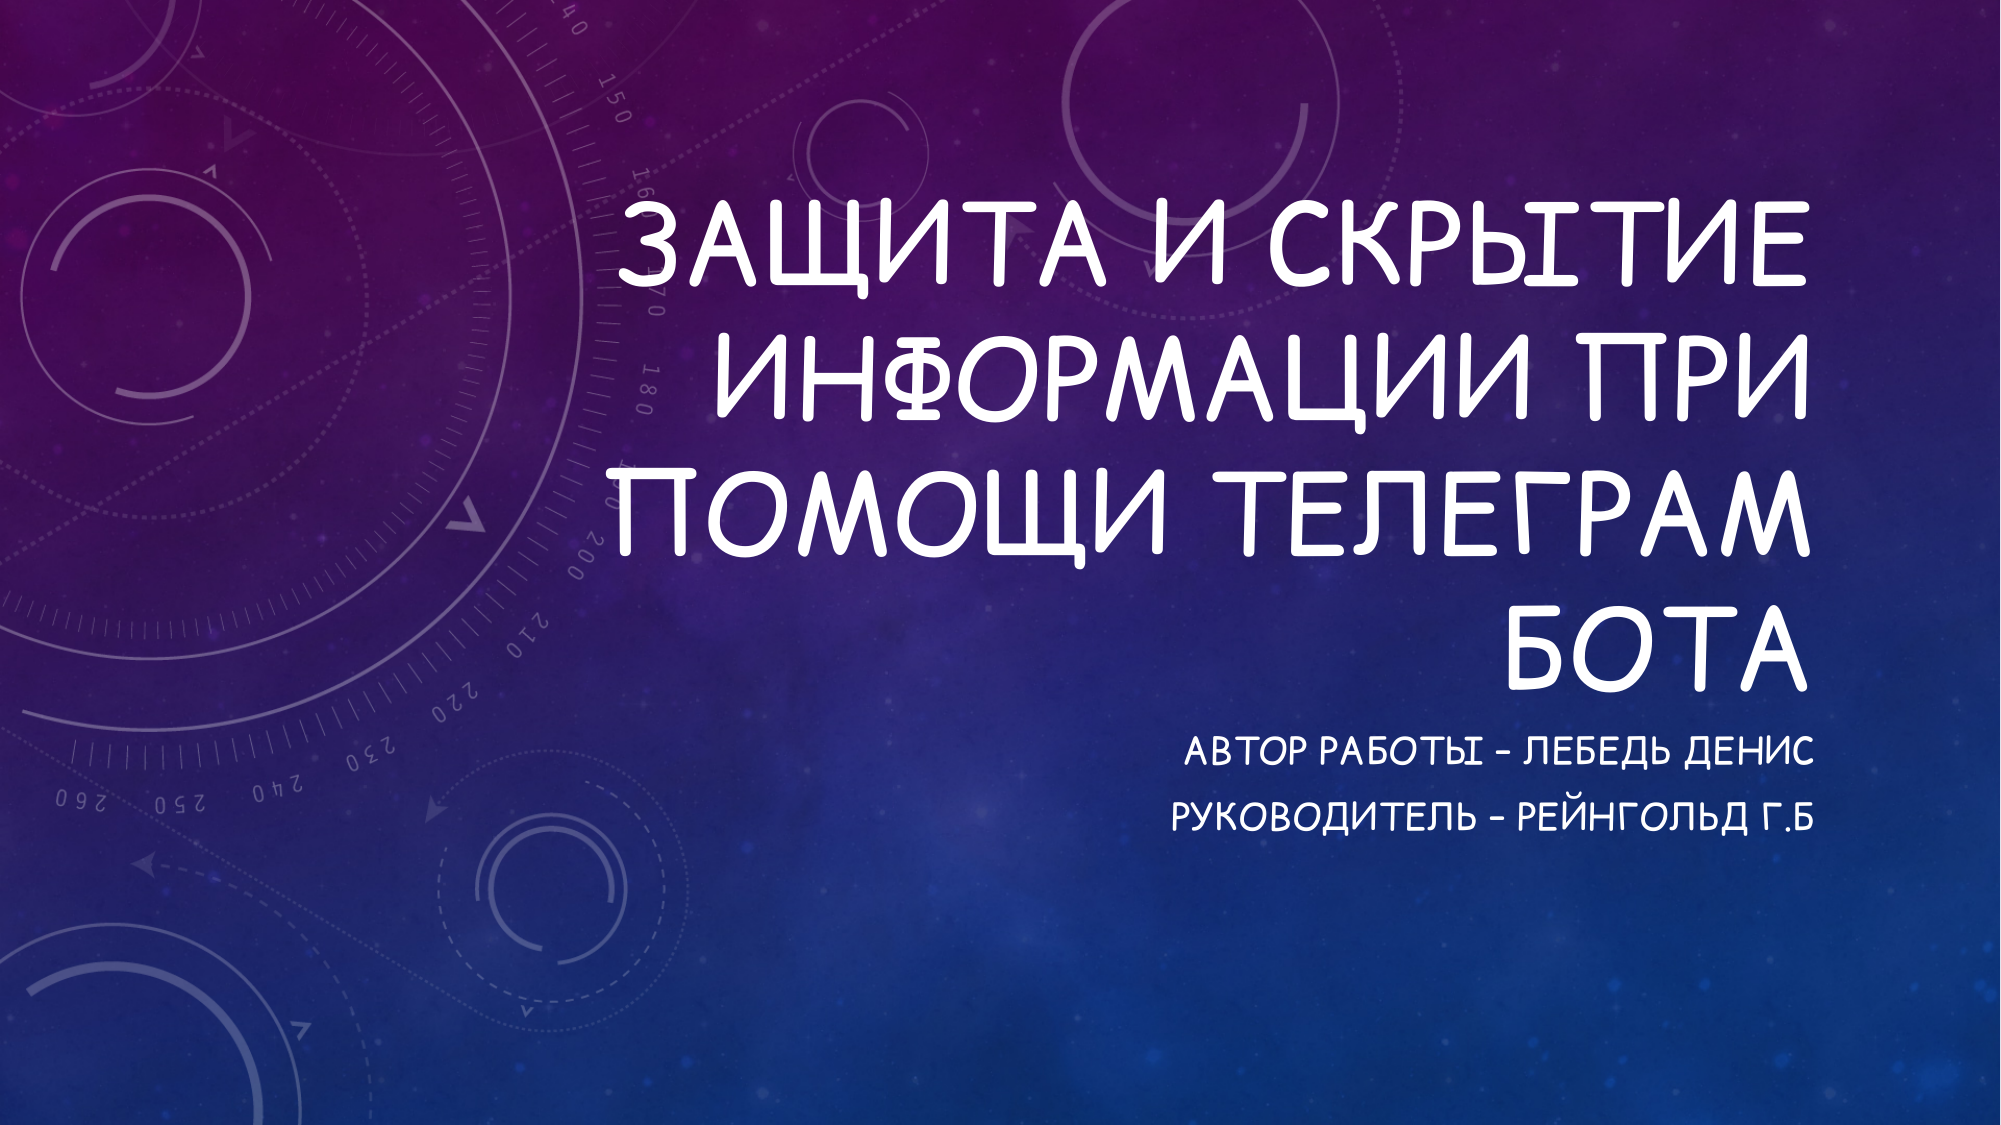

# Защита и скрытие информации при помощи телеграм Бота
Автор работы – Лебедь Денис
Руководитель – Рейнгольд Г.Б